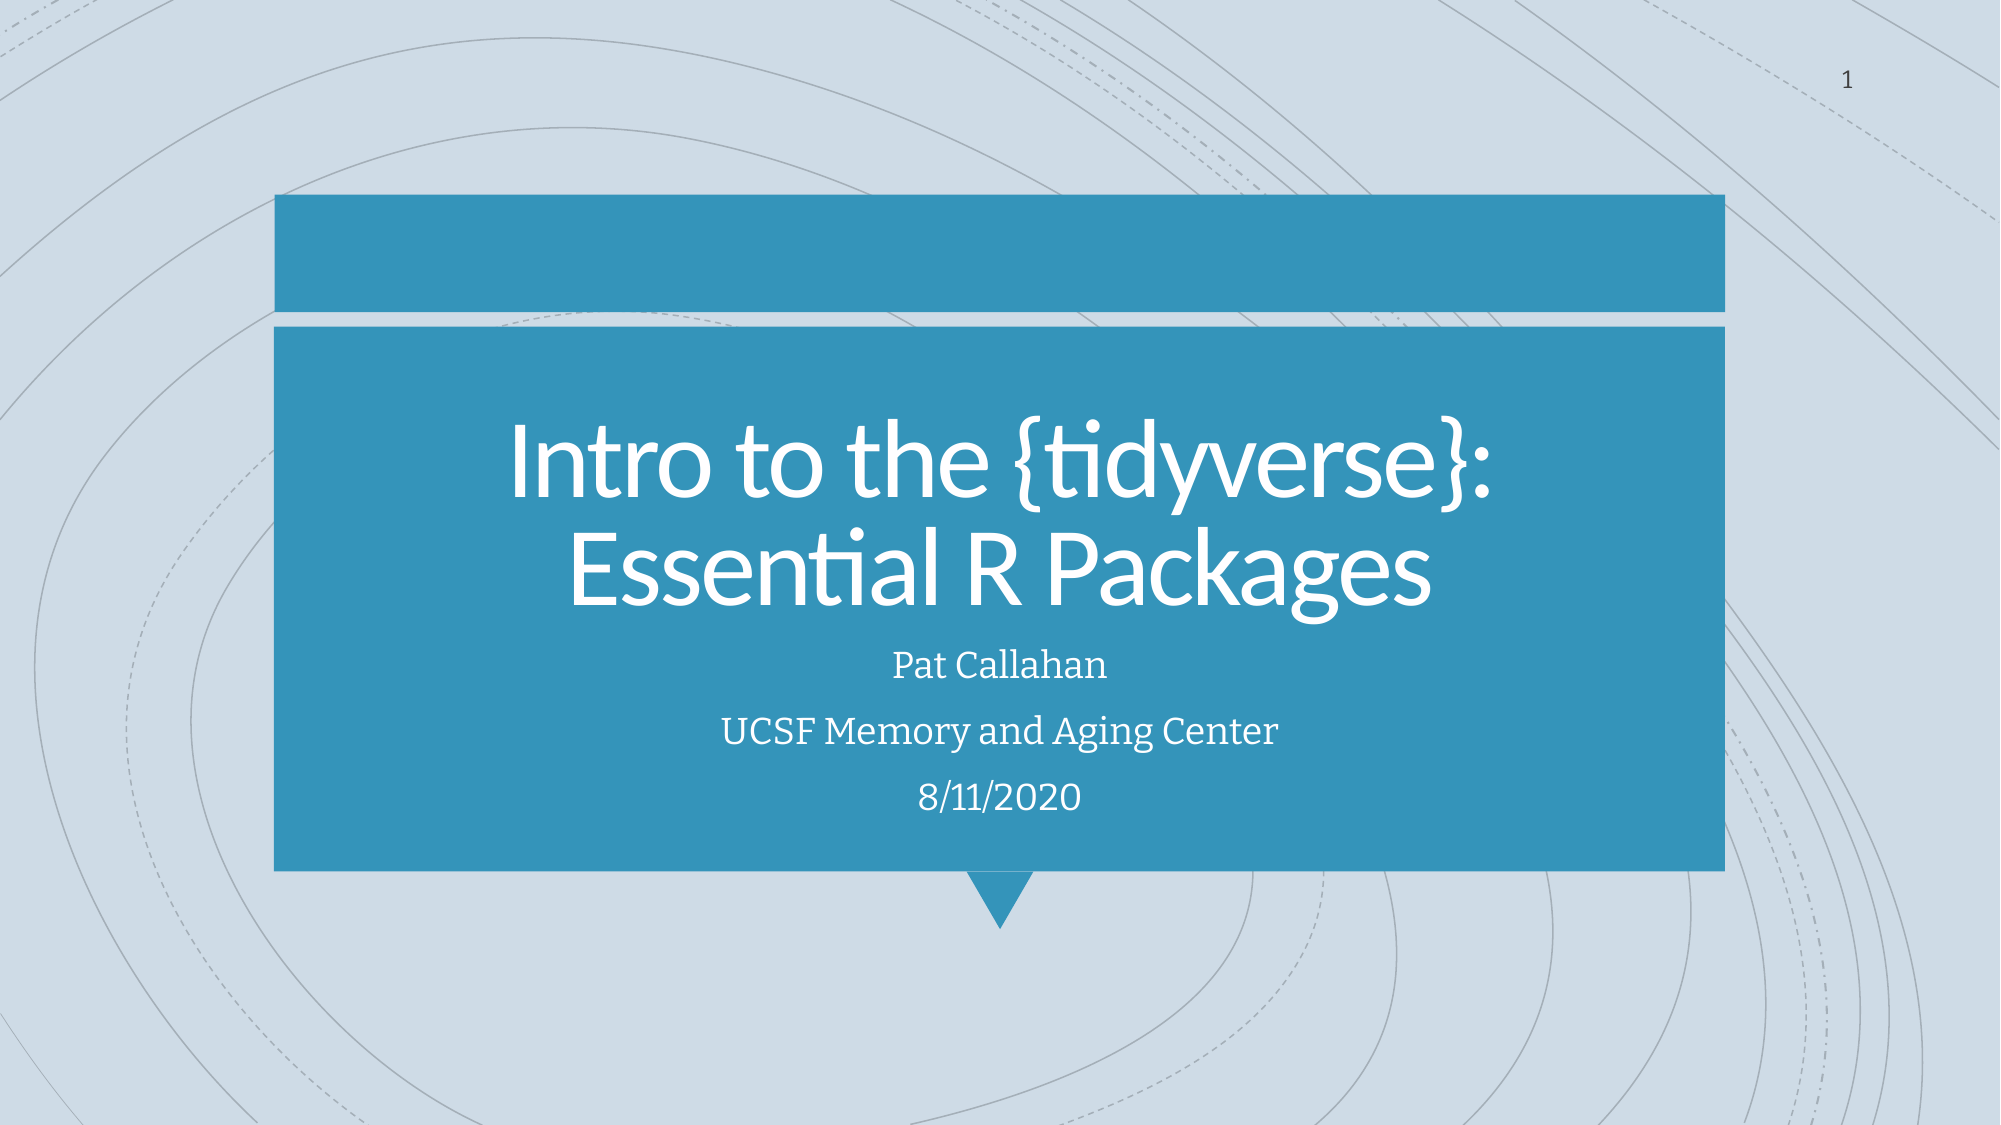

1
# Intro to the {tidyverse}: Essential R Packages
Pat Callahan
UCSF Memory and Aging Center
8/11/2020